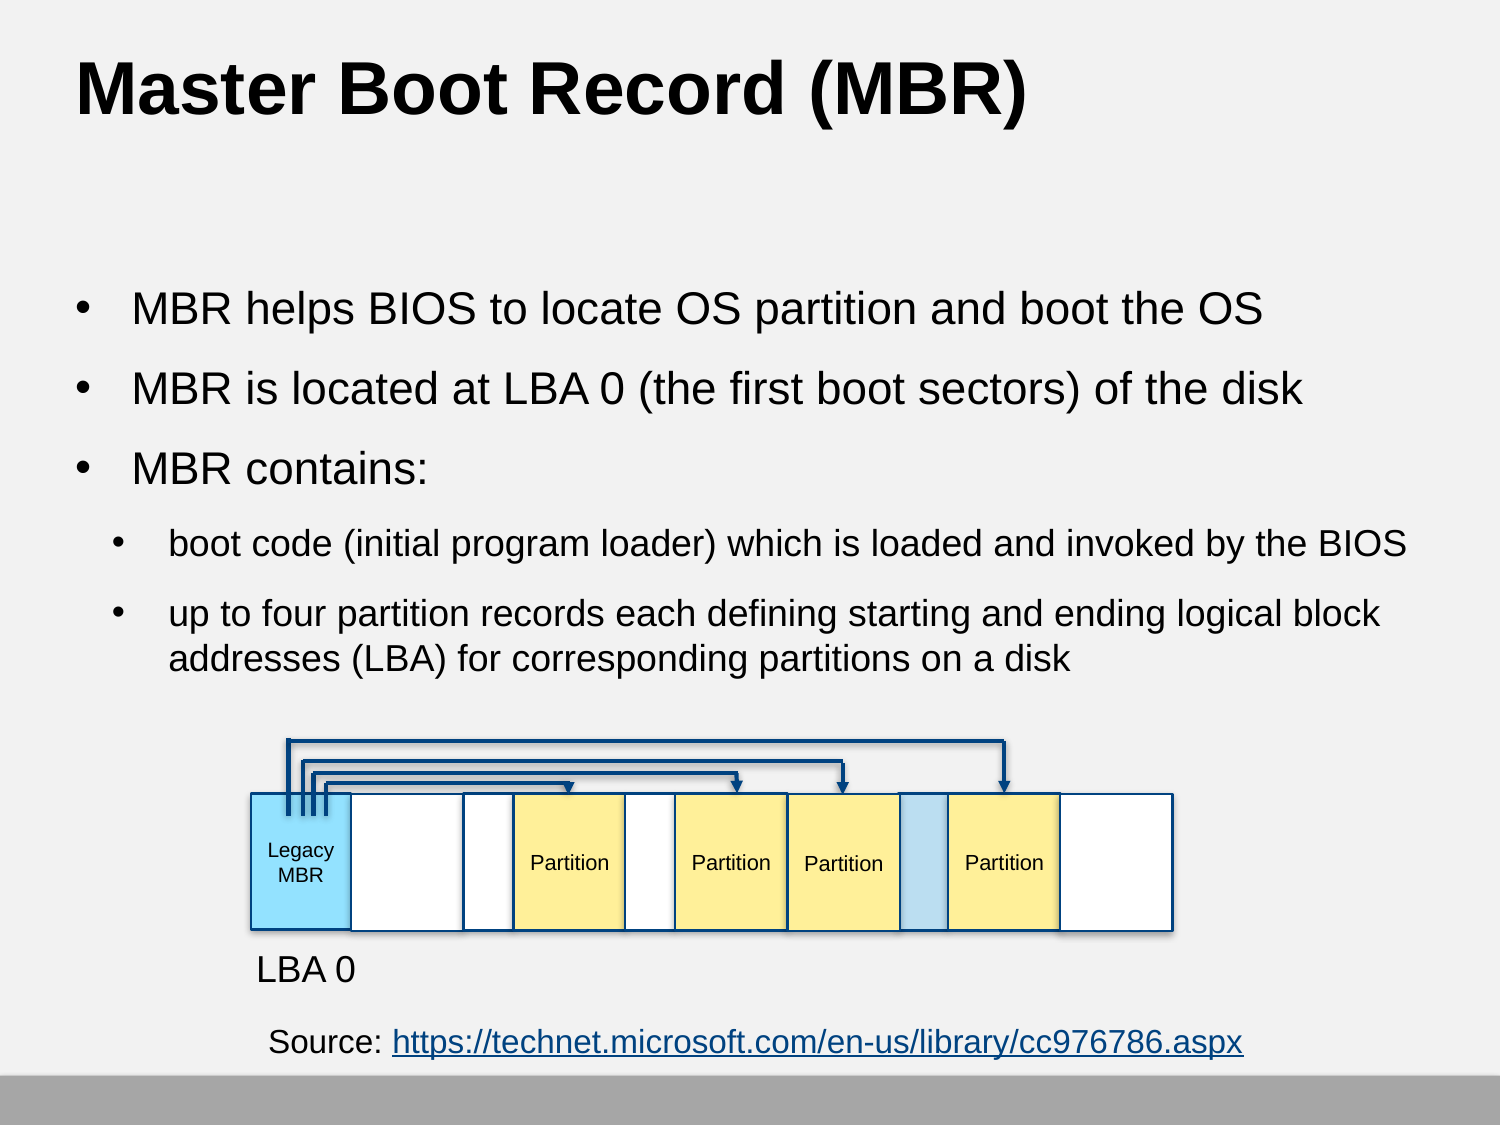

# Master Boot Record (MBR)
MBR helps BIOS to locate OS partition and boot the OS
MBR is located at LBA 0 (the first boot sectors) of the disk
MBR contains:
boot code (initial program loader) which is loaded and invoked by the BIOS
up to four partition records each defining starting and ending logical block addresses (LBA) for corresponding partitions on a disk

Partition

Legacy MBR

Partition
Partition
Partition

LBA 0
Source: https://technet.microsoft.com/en-us/library/cc976786.aspx